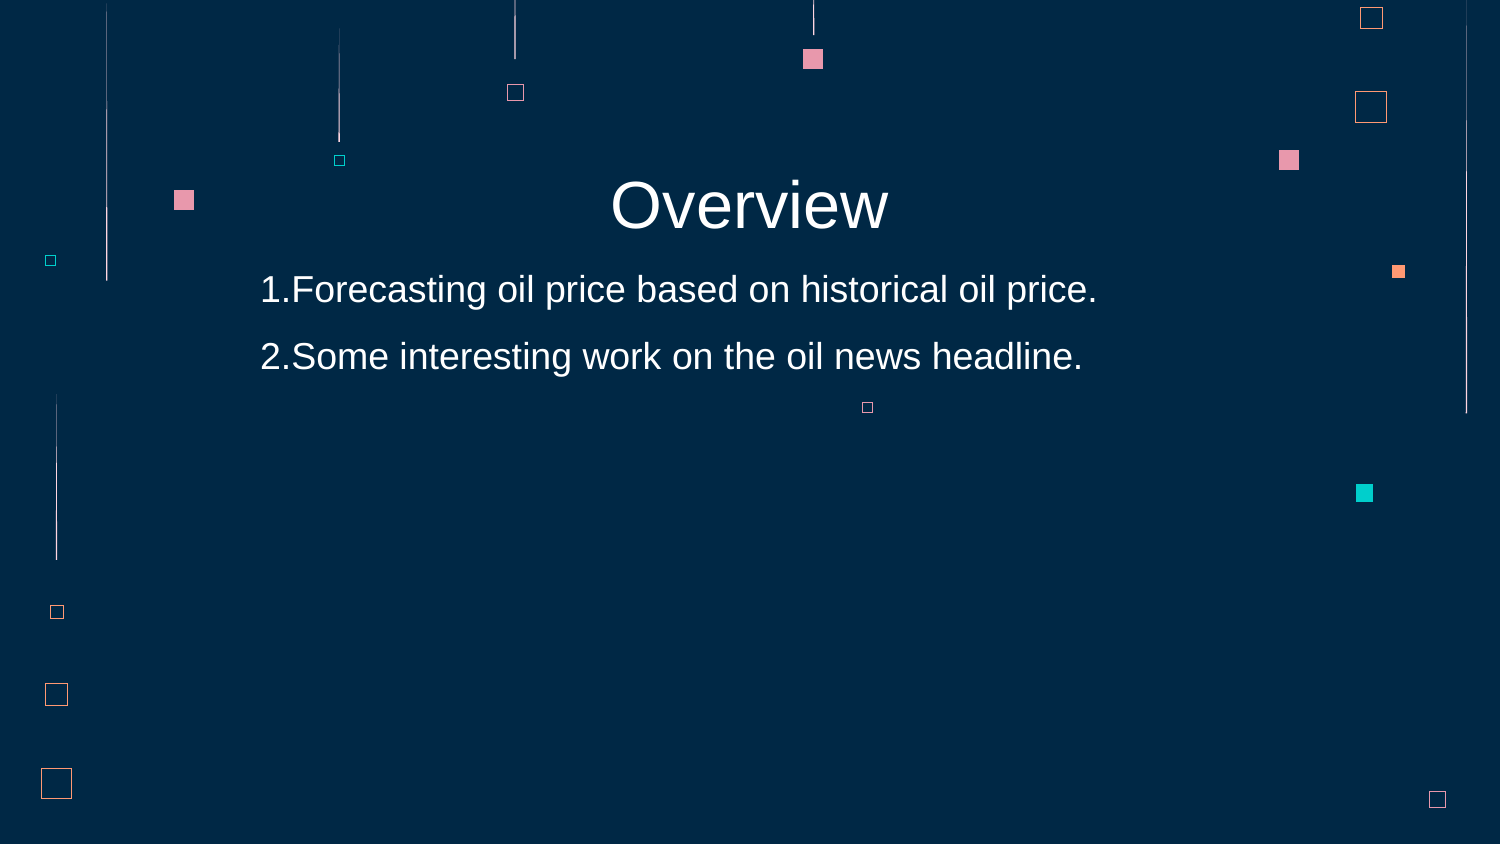

Overview
1.Forecasting oil price based on historical oil price.
2.Some interesting work on the oil news headline.